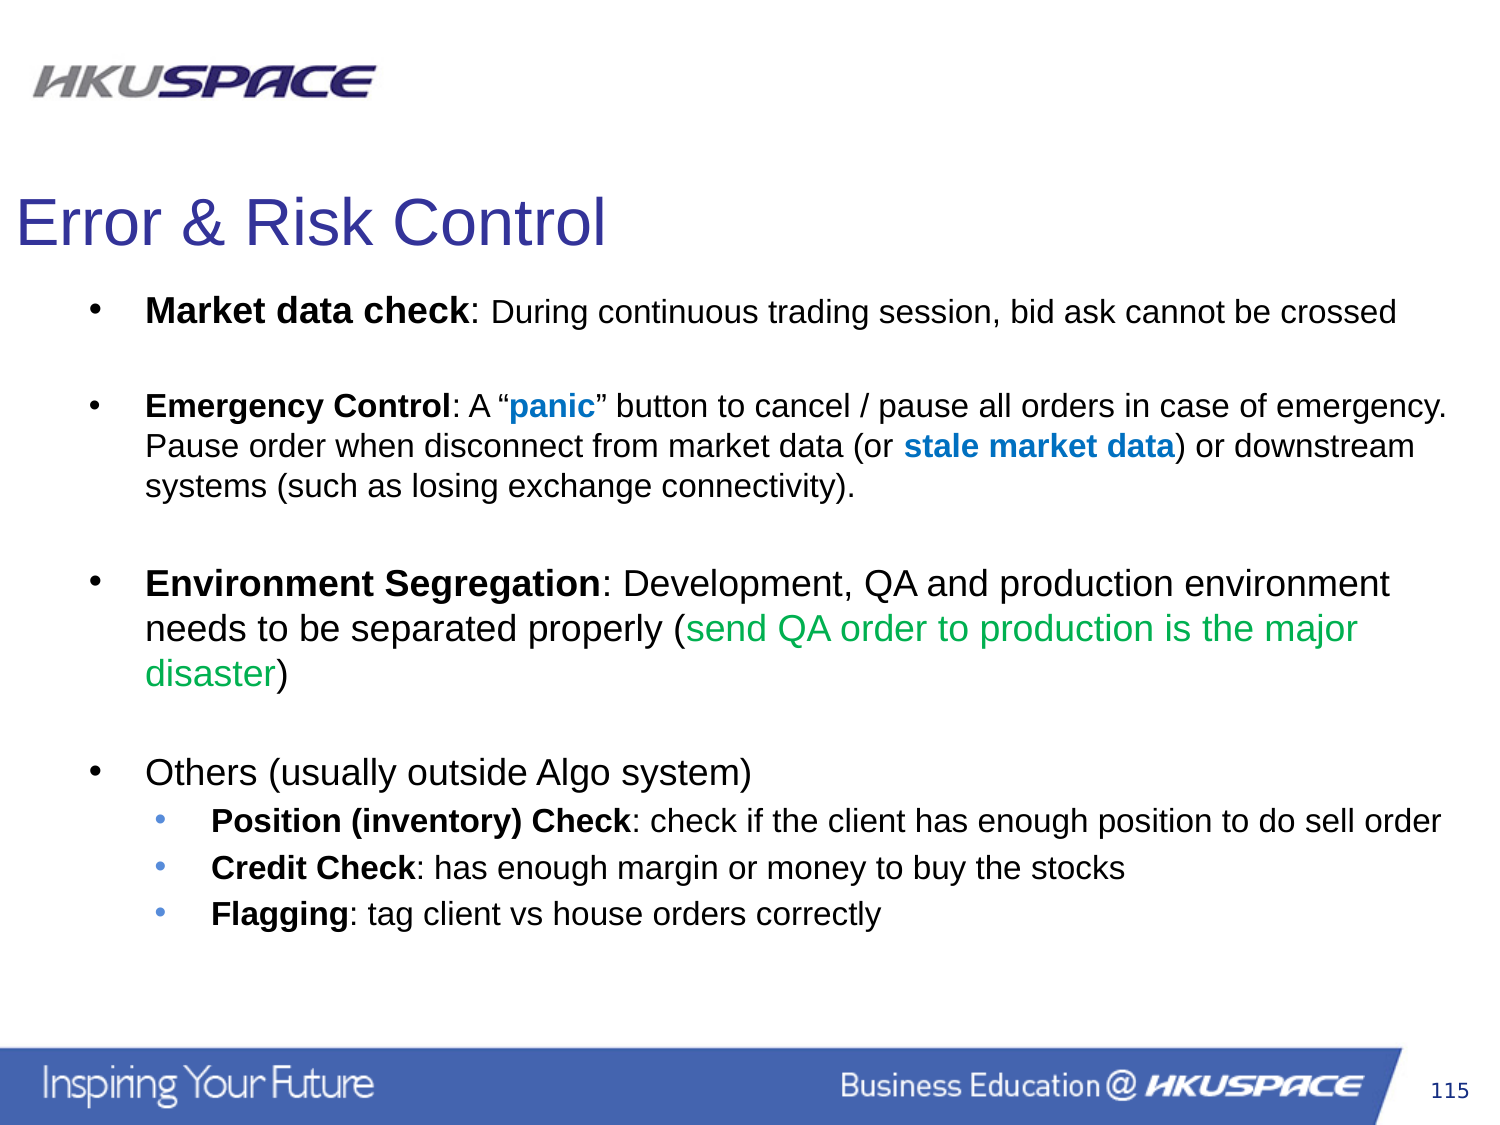

Error & Risk Control
Market data check: During continuous trading session, bid ask cannot be crossed

Emergency Control: A “panic” button to cancel / pause all orders in case of emergency. Pause order when disconnect from market data (or stale market data) or downstream systems (such as losing exchange connectivity).

Environment Segregation: Development, QA and production environment needs to be separated properly (send QA order to production is the major disaster)

Others (usually outside Algo system)
Position (inventory) Check: check if the client has enough position to do sell order
Credit Check: has enough margin or money to buy the stocks
Flagging: tag client vs house orders correctly

115